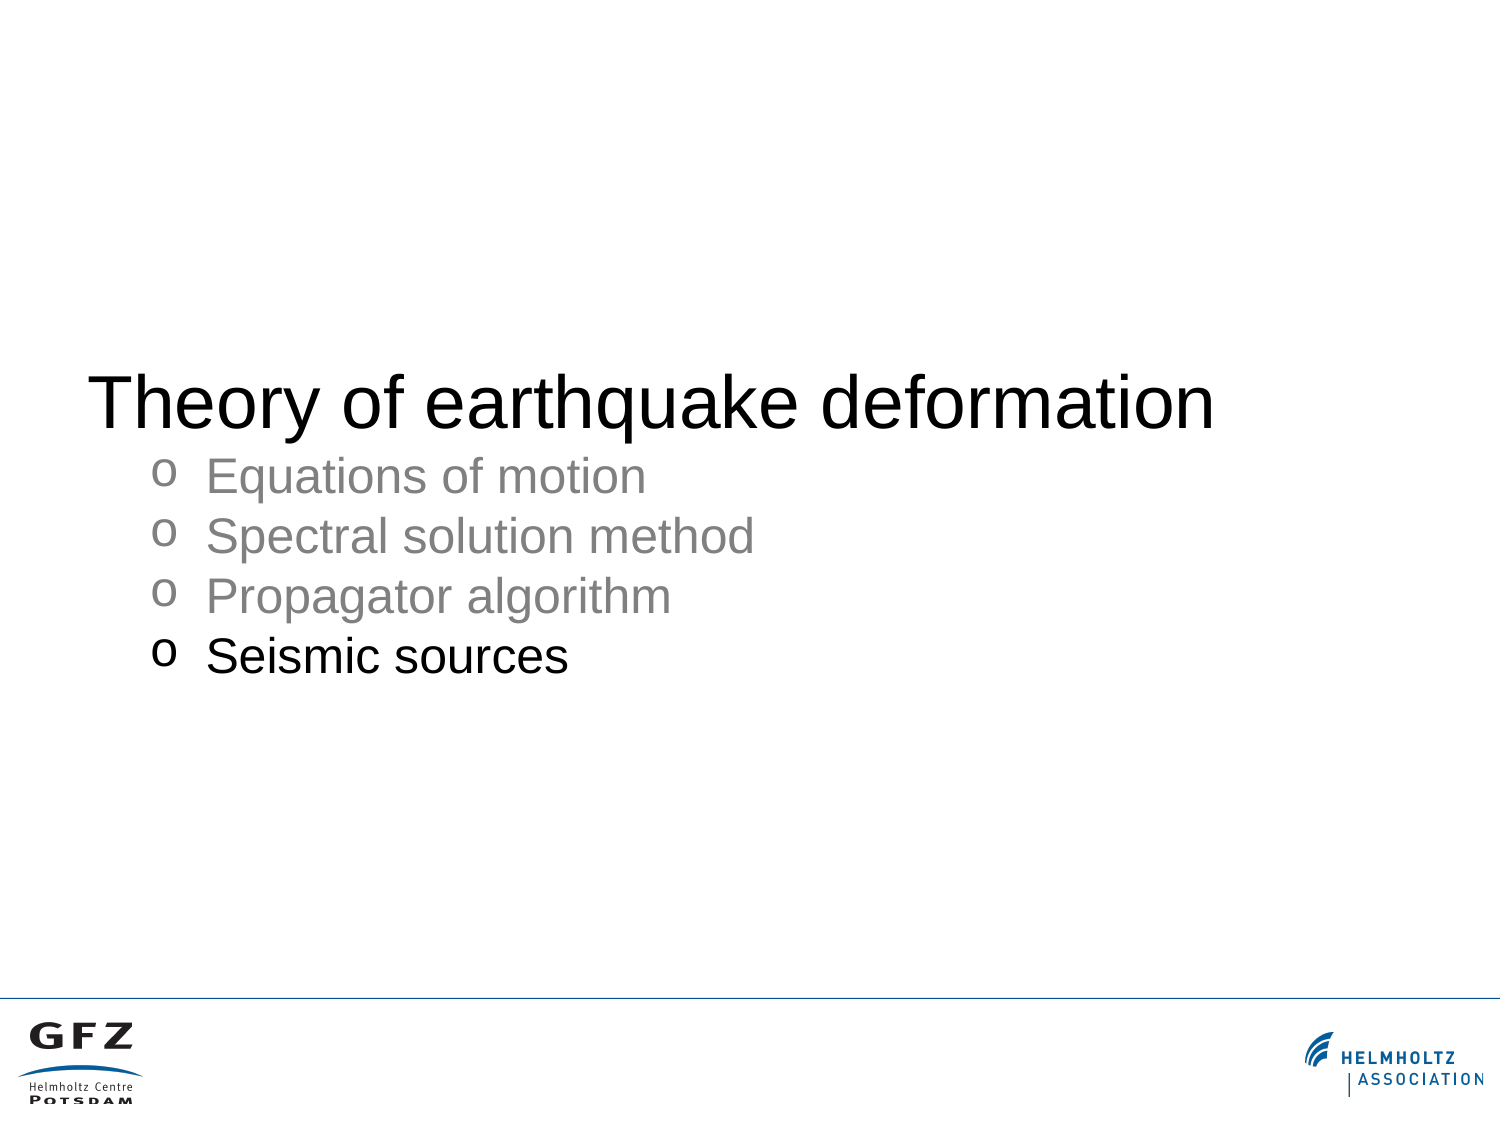

Theory of earthquake deformation
Equations of motion
Spectral solution method
Propagator algorithm
Seismic sources